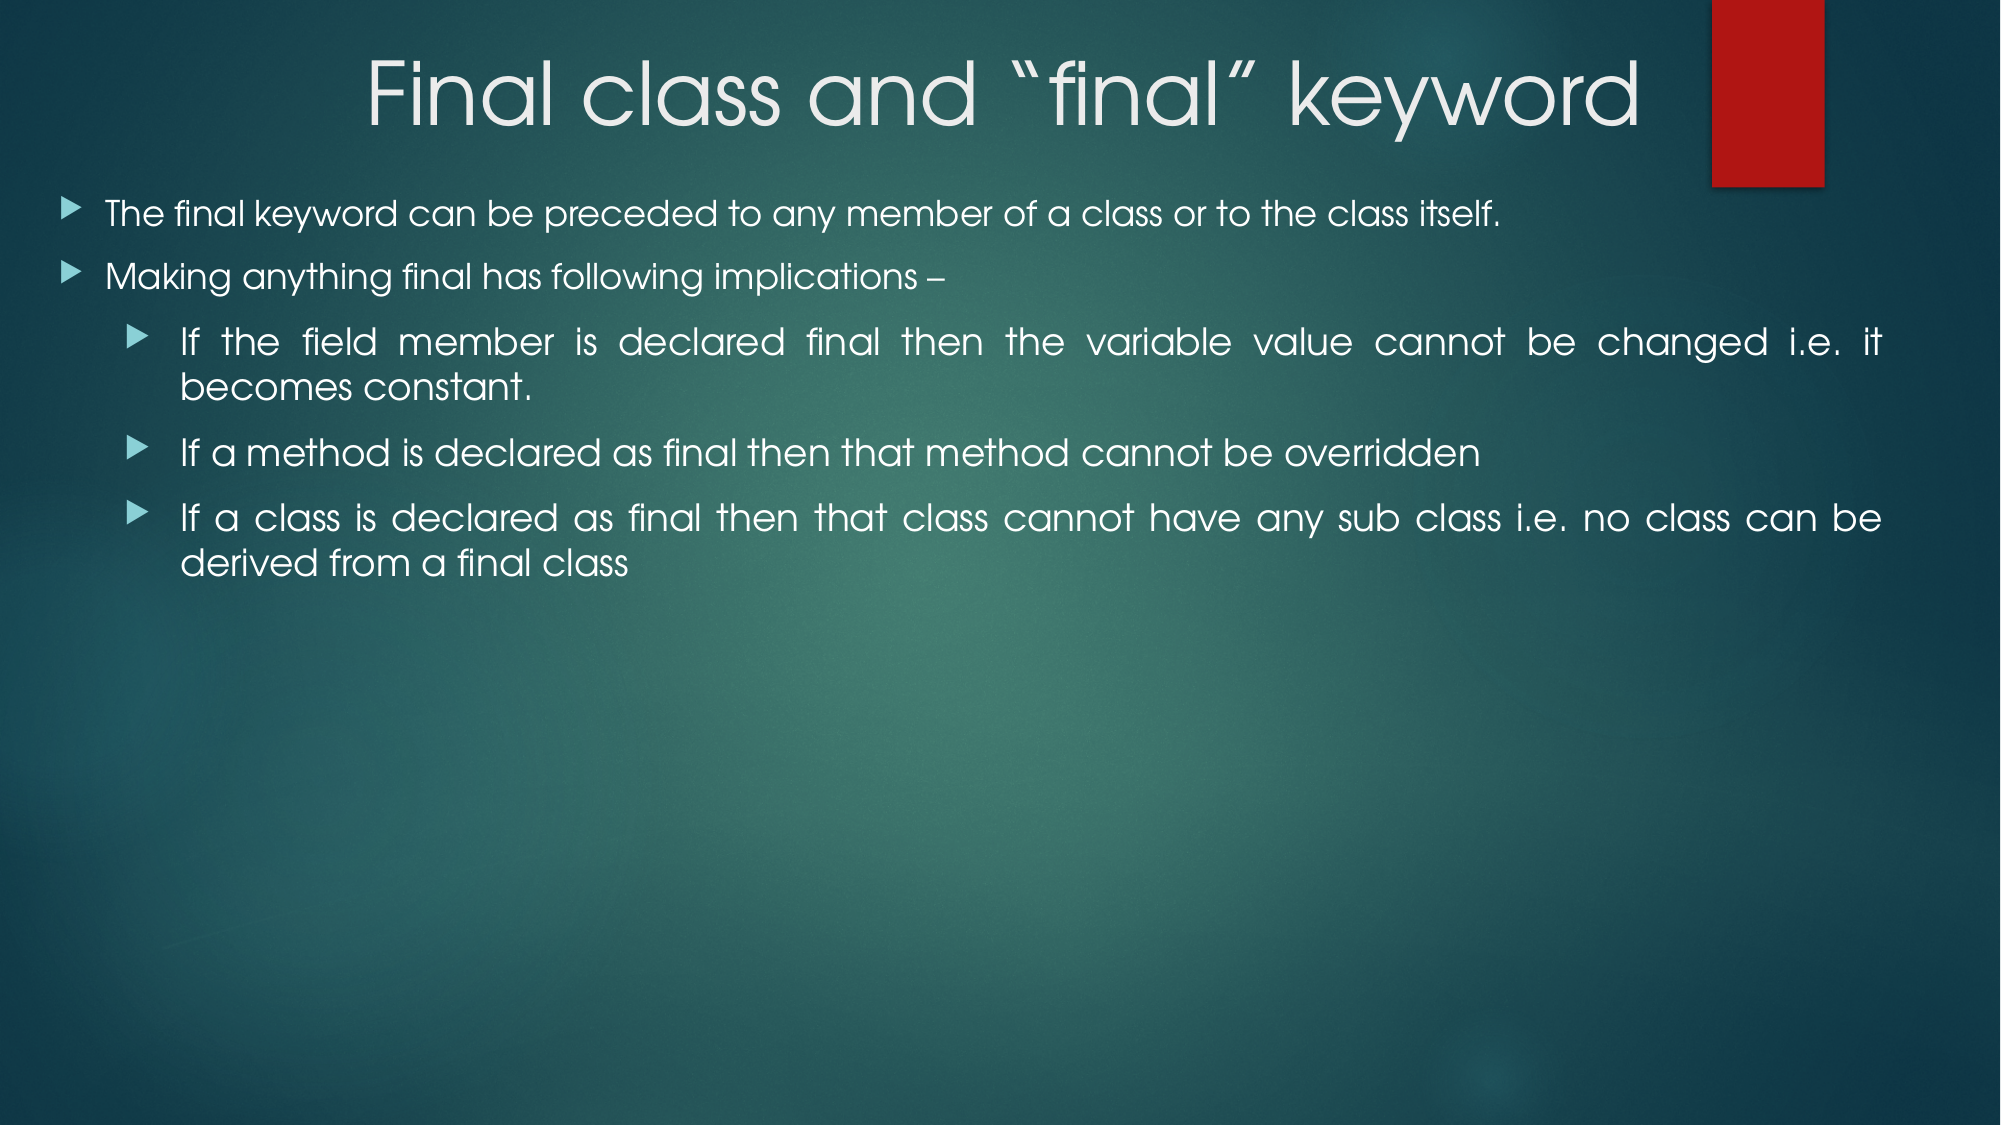

# Final class and “final” keyword
The final keyword can be preceded to any member of a class or to the class itself.
Making anything final has following implications –
If the field member is declared final then the variable value cannot be changed i.e. it becomes constant.
If a method is declared as final then that method cannot be overridden
If a class is declared as final then that class cannot have any sub class i.e. no class can be derived from a final class